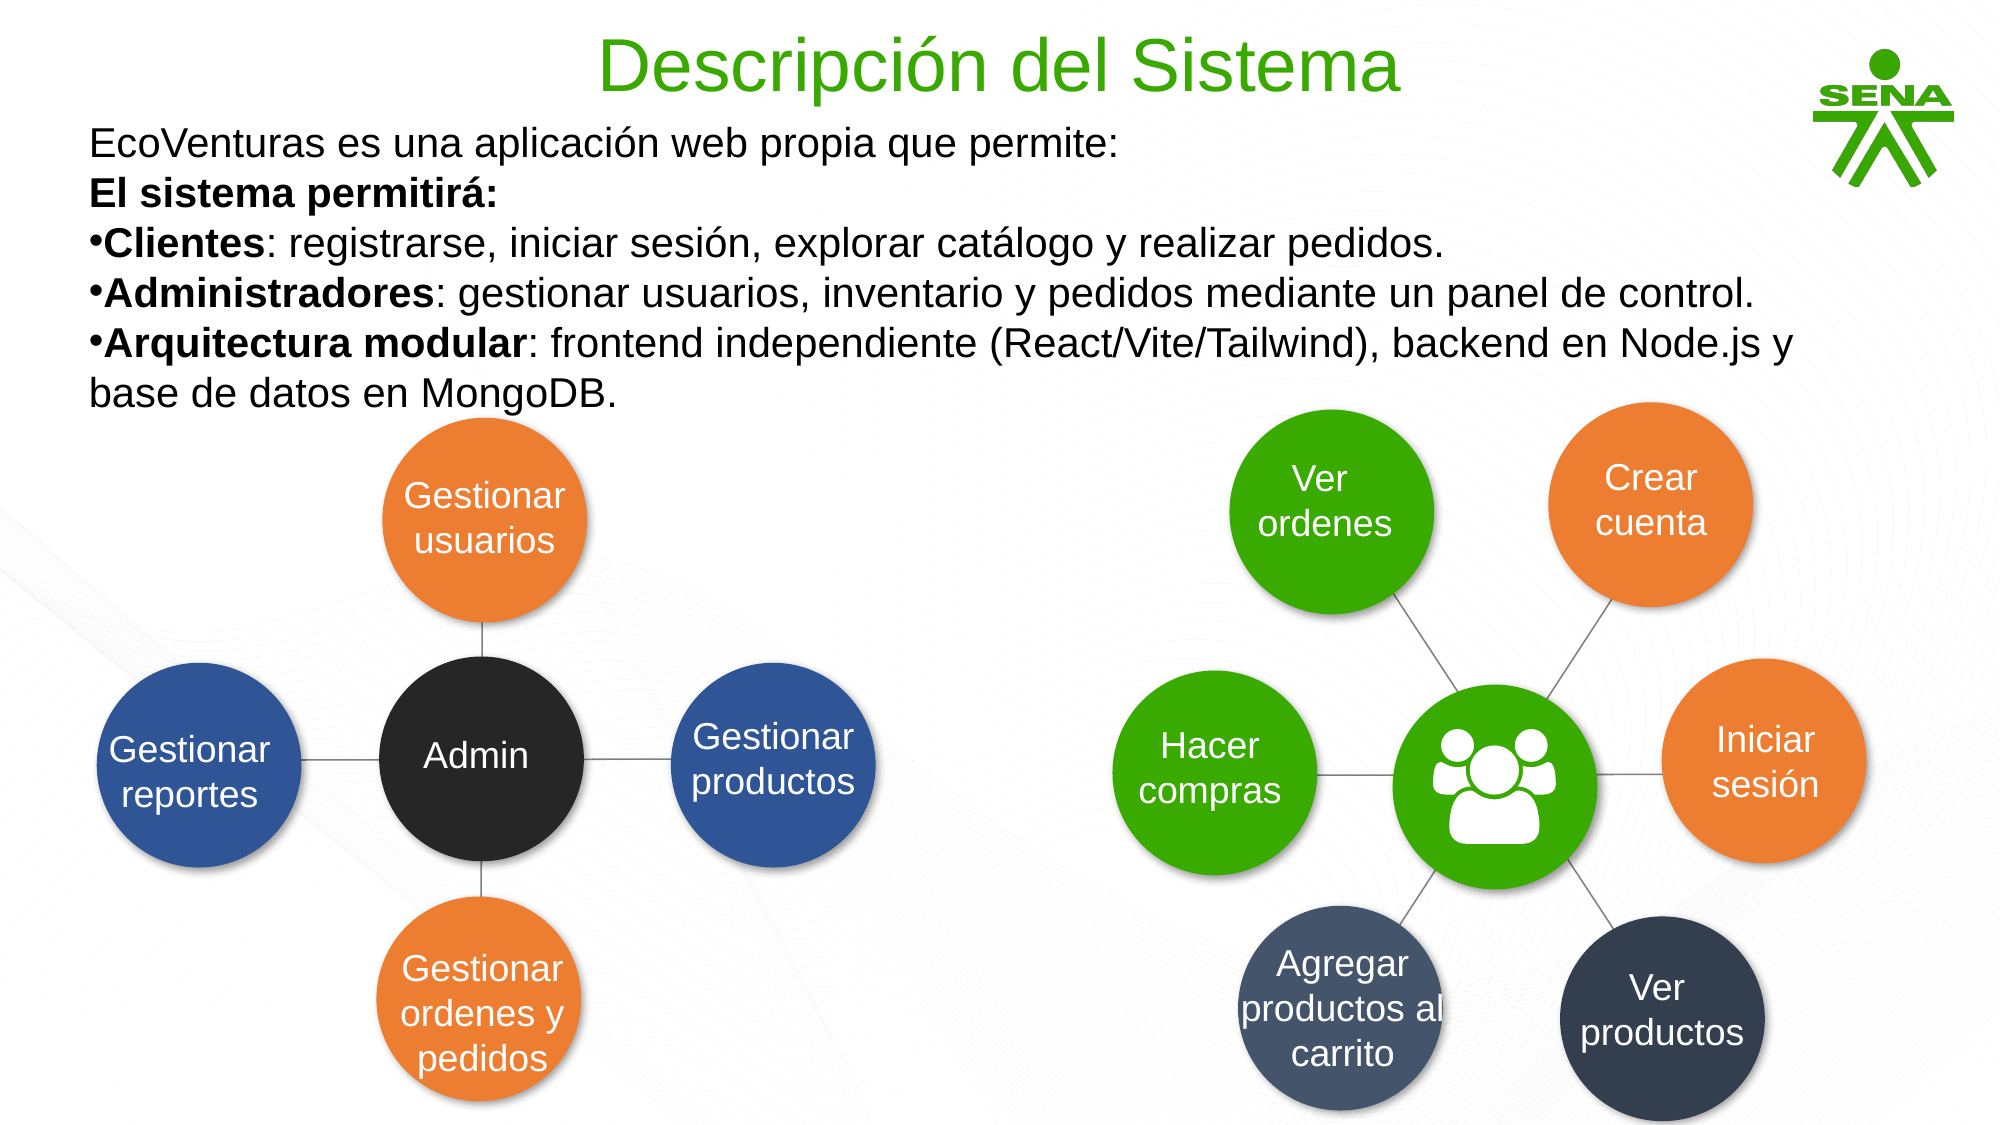

Descripción del Sistema
EcoVenturas es una aplicación web propia que permite:
El sistema permitirá:
Clientes: registrarse, iniciar sesión, explorar catálogo y realizar pedidos.
Administradores: gestionar usuarios, inventario y pedidos mediante un panel de control.
Arquitectura modular: frontend independiente (React/Vite/Tailwind), backend en Node.js y base de datos en MongoDB.

Crear cuenta
Ver
ordenes
Gestionar usuarios

Gestionar productos
Iniciar sesión
Hacer compras
Gestionar reportes
Admin

Agregar productos al carrito
Gestionar ordenes y pedidos
Ver  productos